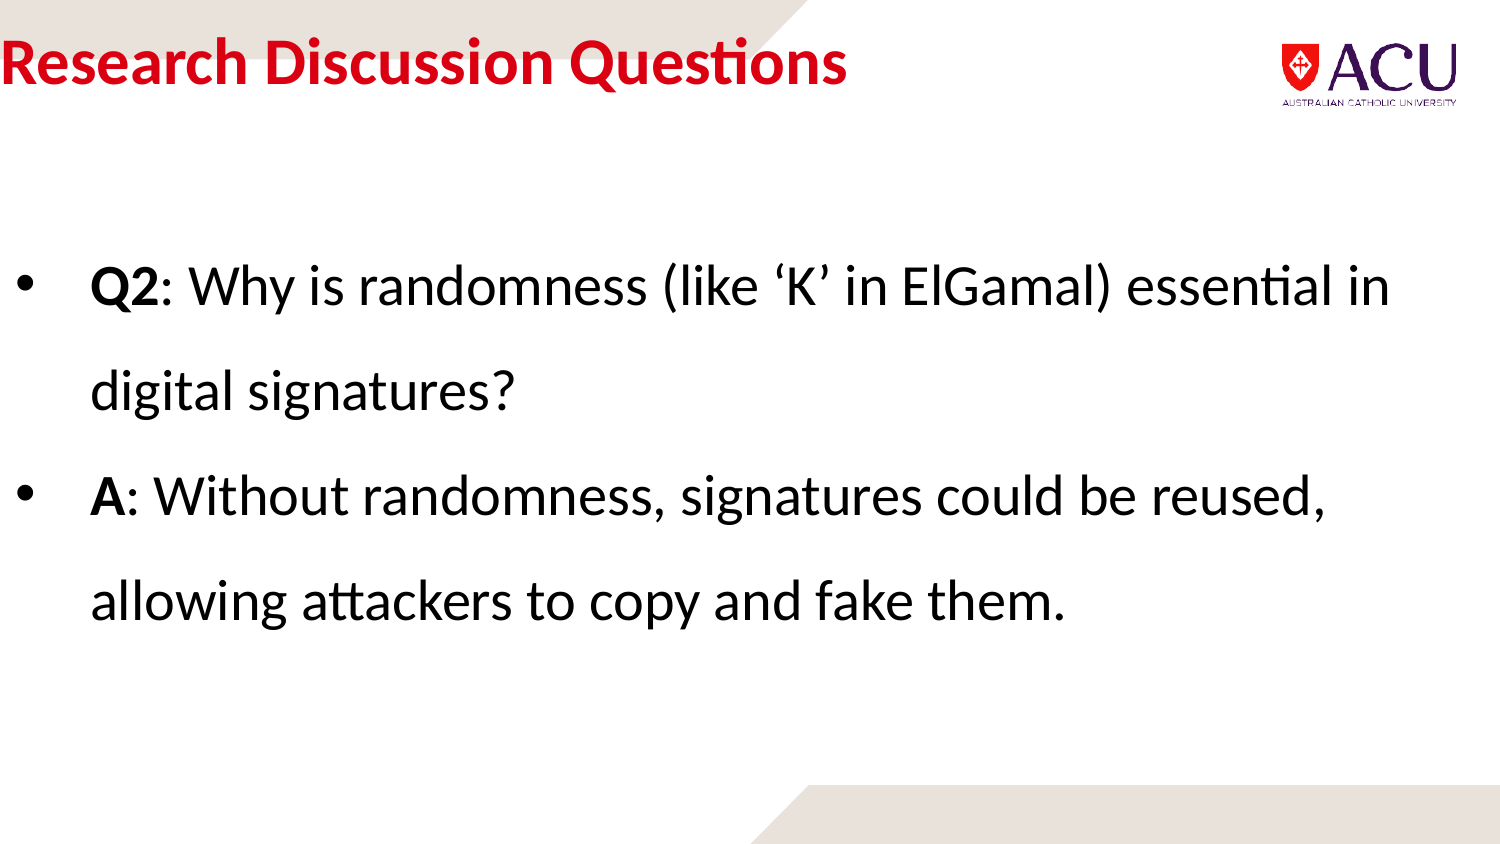

# Research Discussion Questions

Q2: Why is randomness (like ‘K’ in ElGamal) essential in digital signatures?
A: Without randomness, signatures could be reused, allowing attackers to copy and fake them.